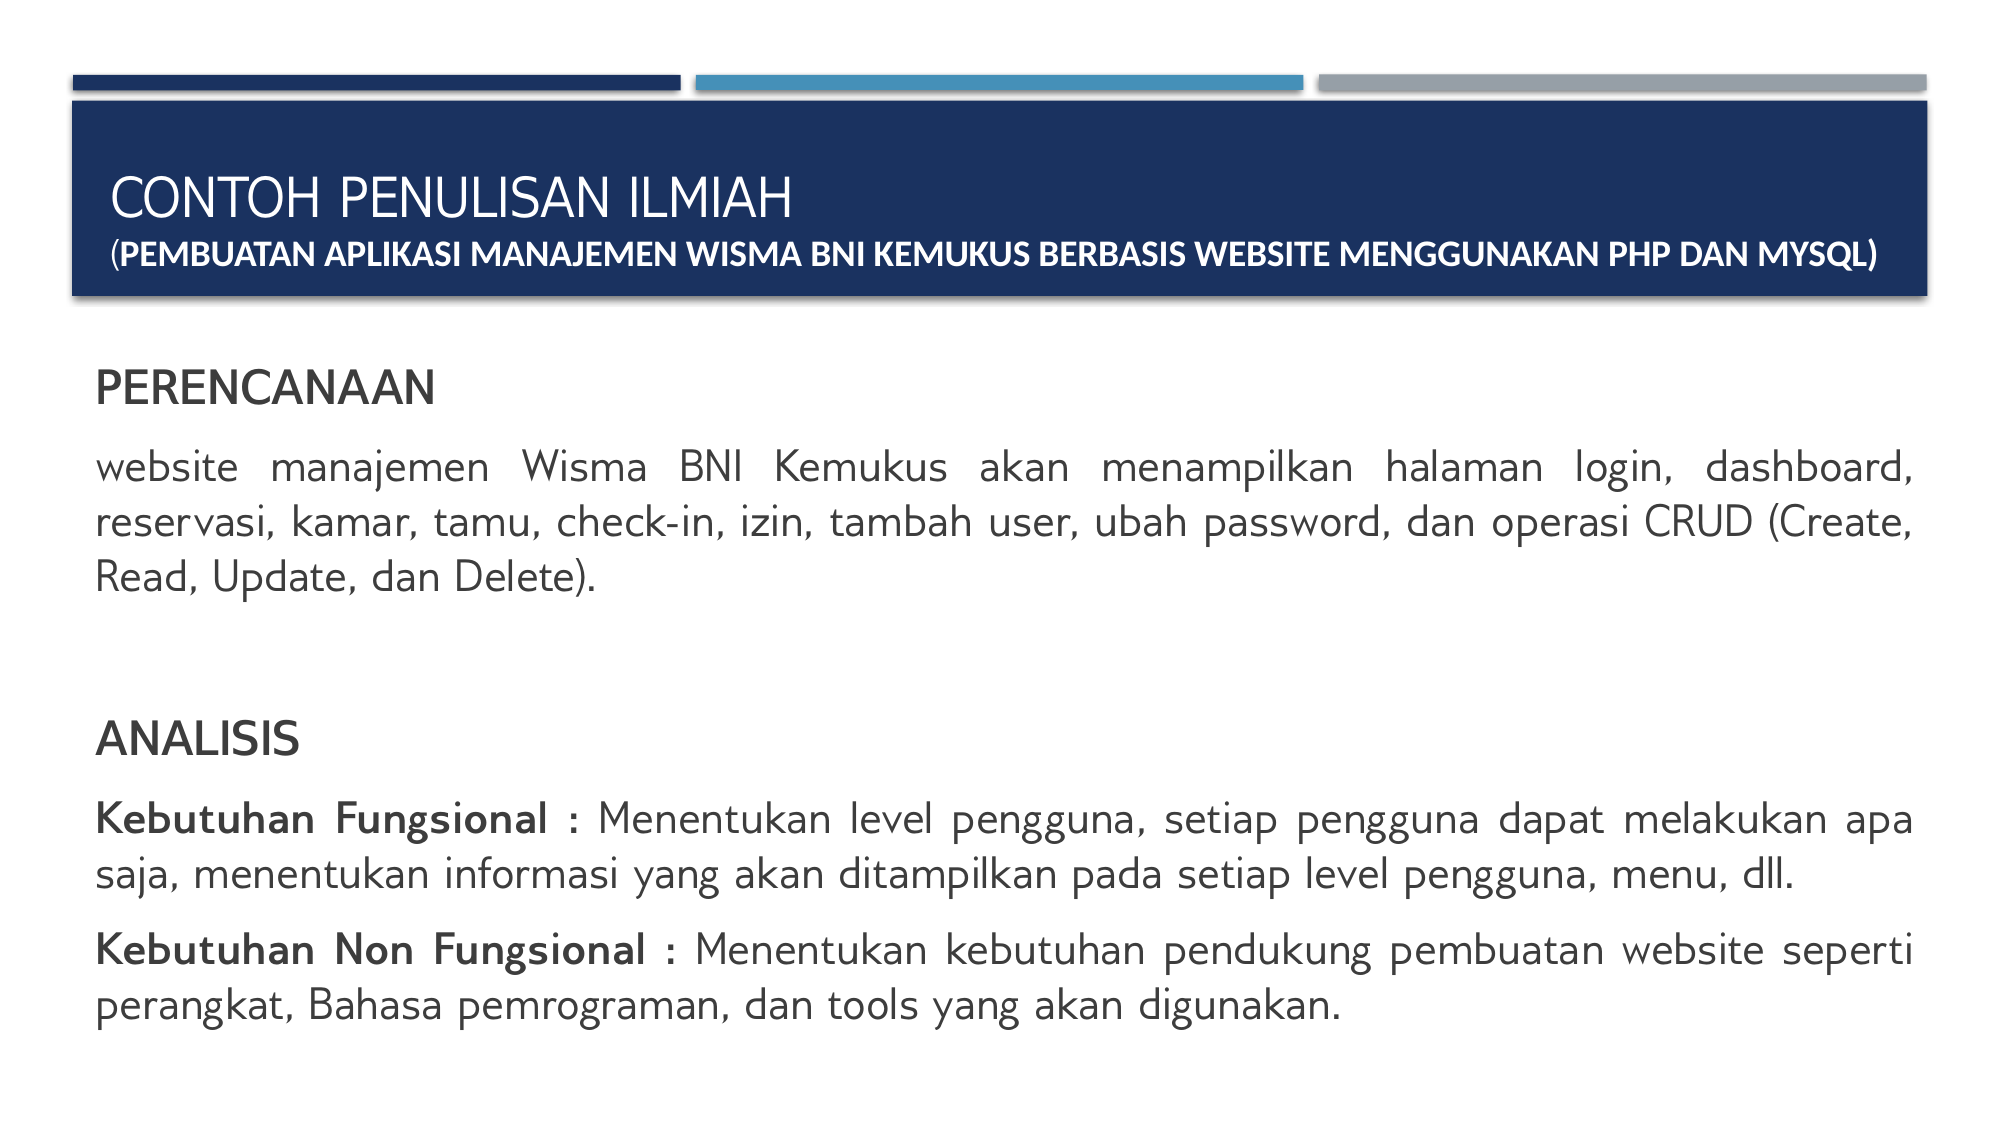

# CONTOH PENULISAN ILMIAH (PEMBUATAN APLIKASI MANAJEMEN WISMA BNI KEMUKUS BERBASIS WEBSITE MENGGUNAKAN PHP DAN MYSQL)
PERENCANAAN
website manajemen Wisma BNI Kemukus akan menampilkan halaman login, dashboard, reservasi, kamar, tamu, check-in, izin, tambah user, ubah password, dan operasi CRUD (Create, Read, Update, dan Delete).

ANALISIS
Kebutuhan Fungsional : Menentukan level pengguna, setiap pengguna dapat melakukan apa saja, menentukan informasi yang akan ditampilkan pada setiap level pengguna, menu, dll.
Kebutuhan Non Fungsional : Menentukan kebutuhan pendukung pembuatan website seperti perangkat, Bahasa pemrograman, dan tools yang akan digunakan.